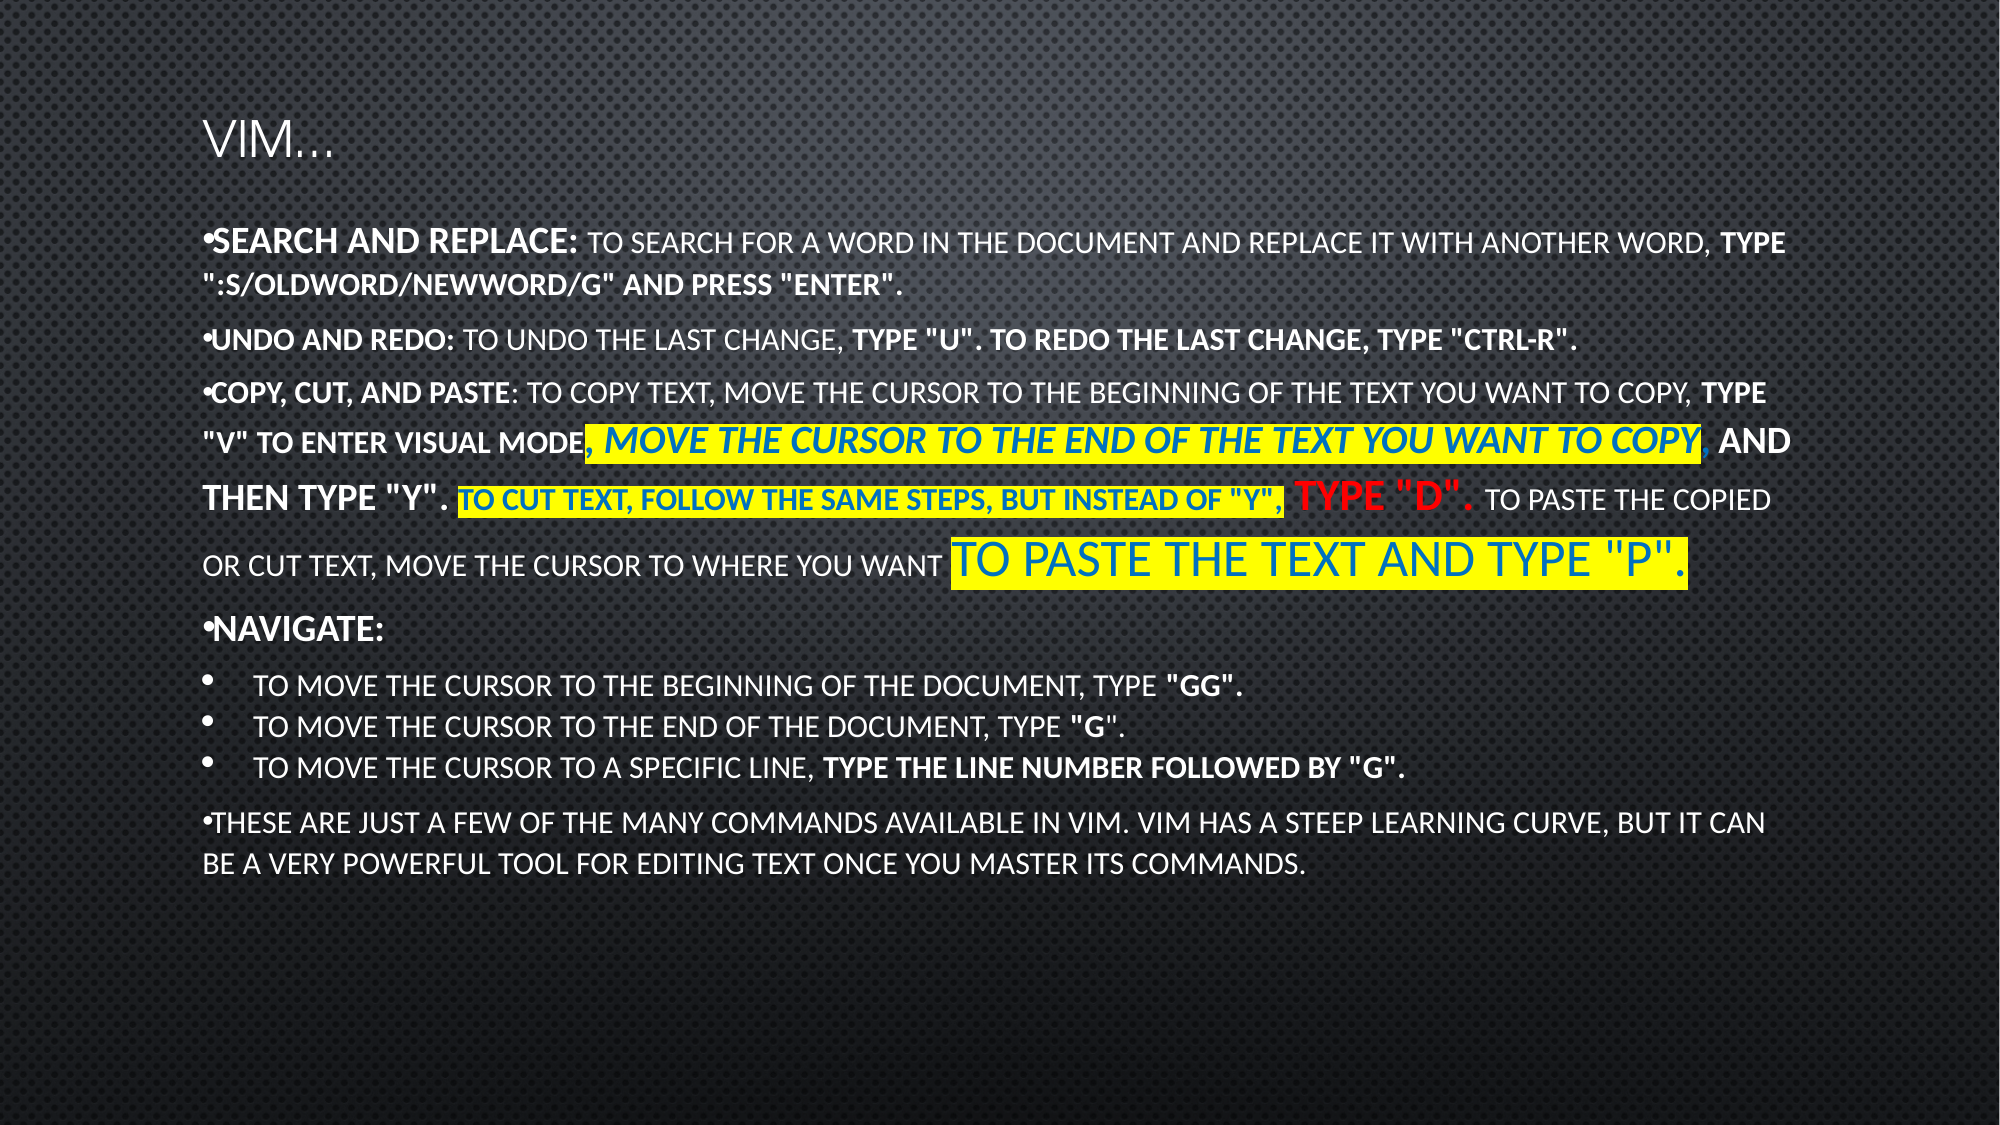

# Vim…
Search and replace: To search for a word in the document and replace it with another word, type ":s/oldword/newword/g" and press "Enter".
Undo and Redo: To undo the last change, type "u". To redo the last change, type "Ctrl-r".
Copy, Cut, and Paste: To copy text, move the cursor to the beginning of the text you want to copy, type "v" to enter visual mode, move the cursor to the end of the text you want to copy, and then type "y". To cut text, follow the same steps, but instead of "y", type "d". To paste the copied or cut text, move the cursor to where you want to paste the text and type "p".
Navigate:
To move the cursor to the beginning of the document, type "gg".
To move the cursor to the end of the document, type "G".
To move the cursor to a specific line, type the line number followed by "G".
These are just a few of the many commands available in Vim. Vim has a steep learning curve, but it can be a very powerful tool for editing text once you master its commands.